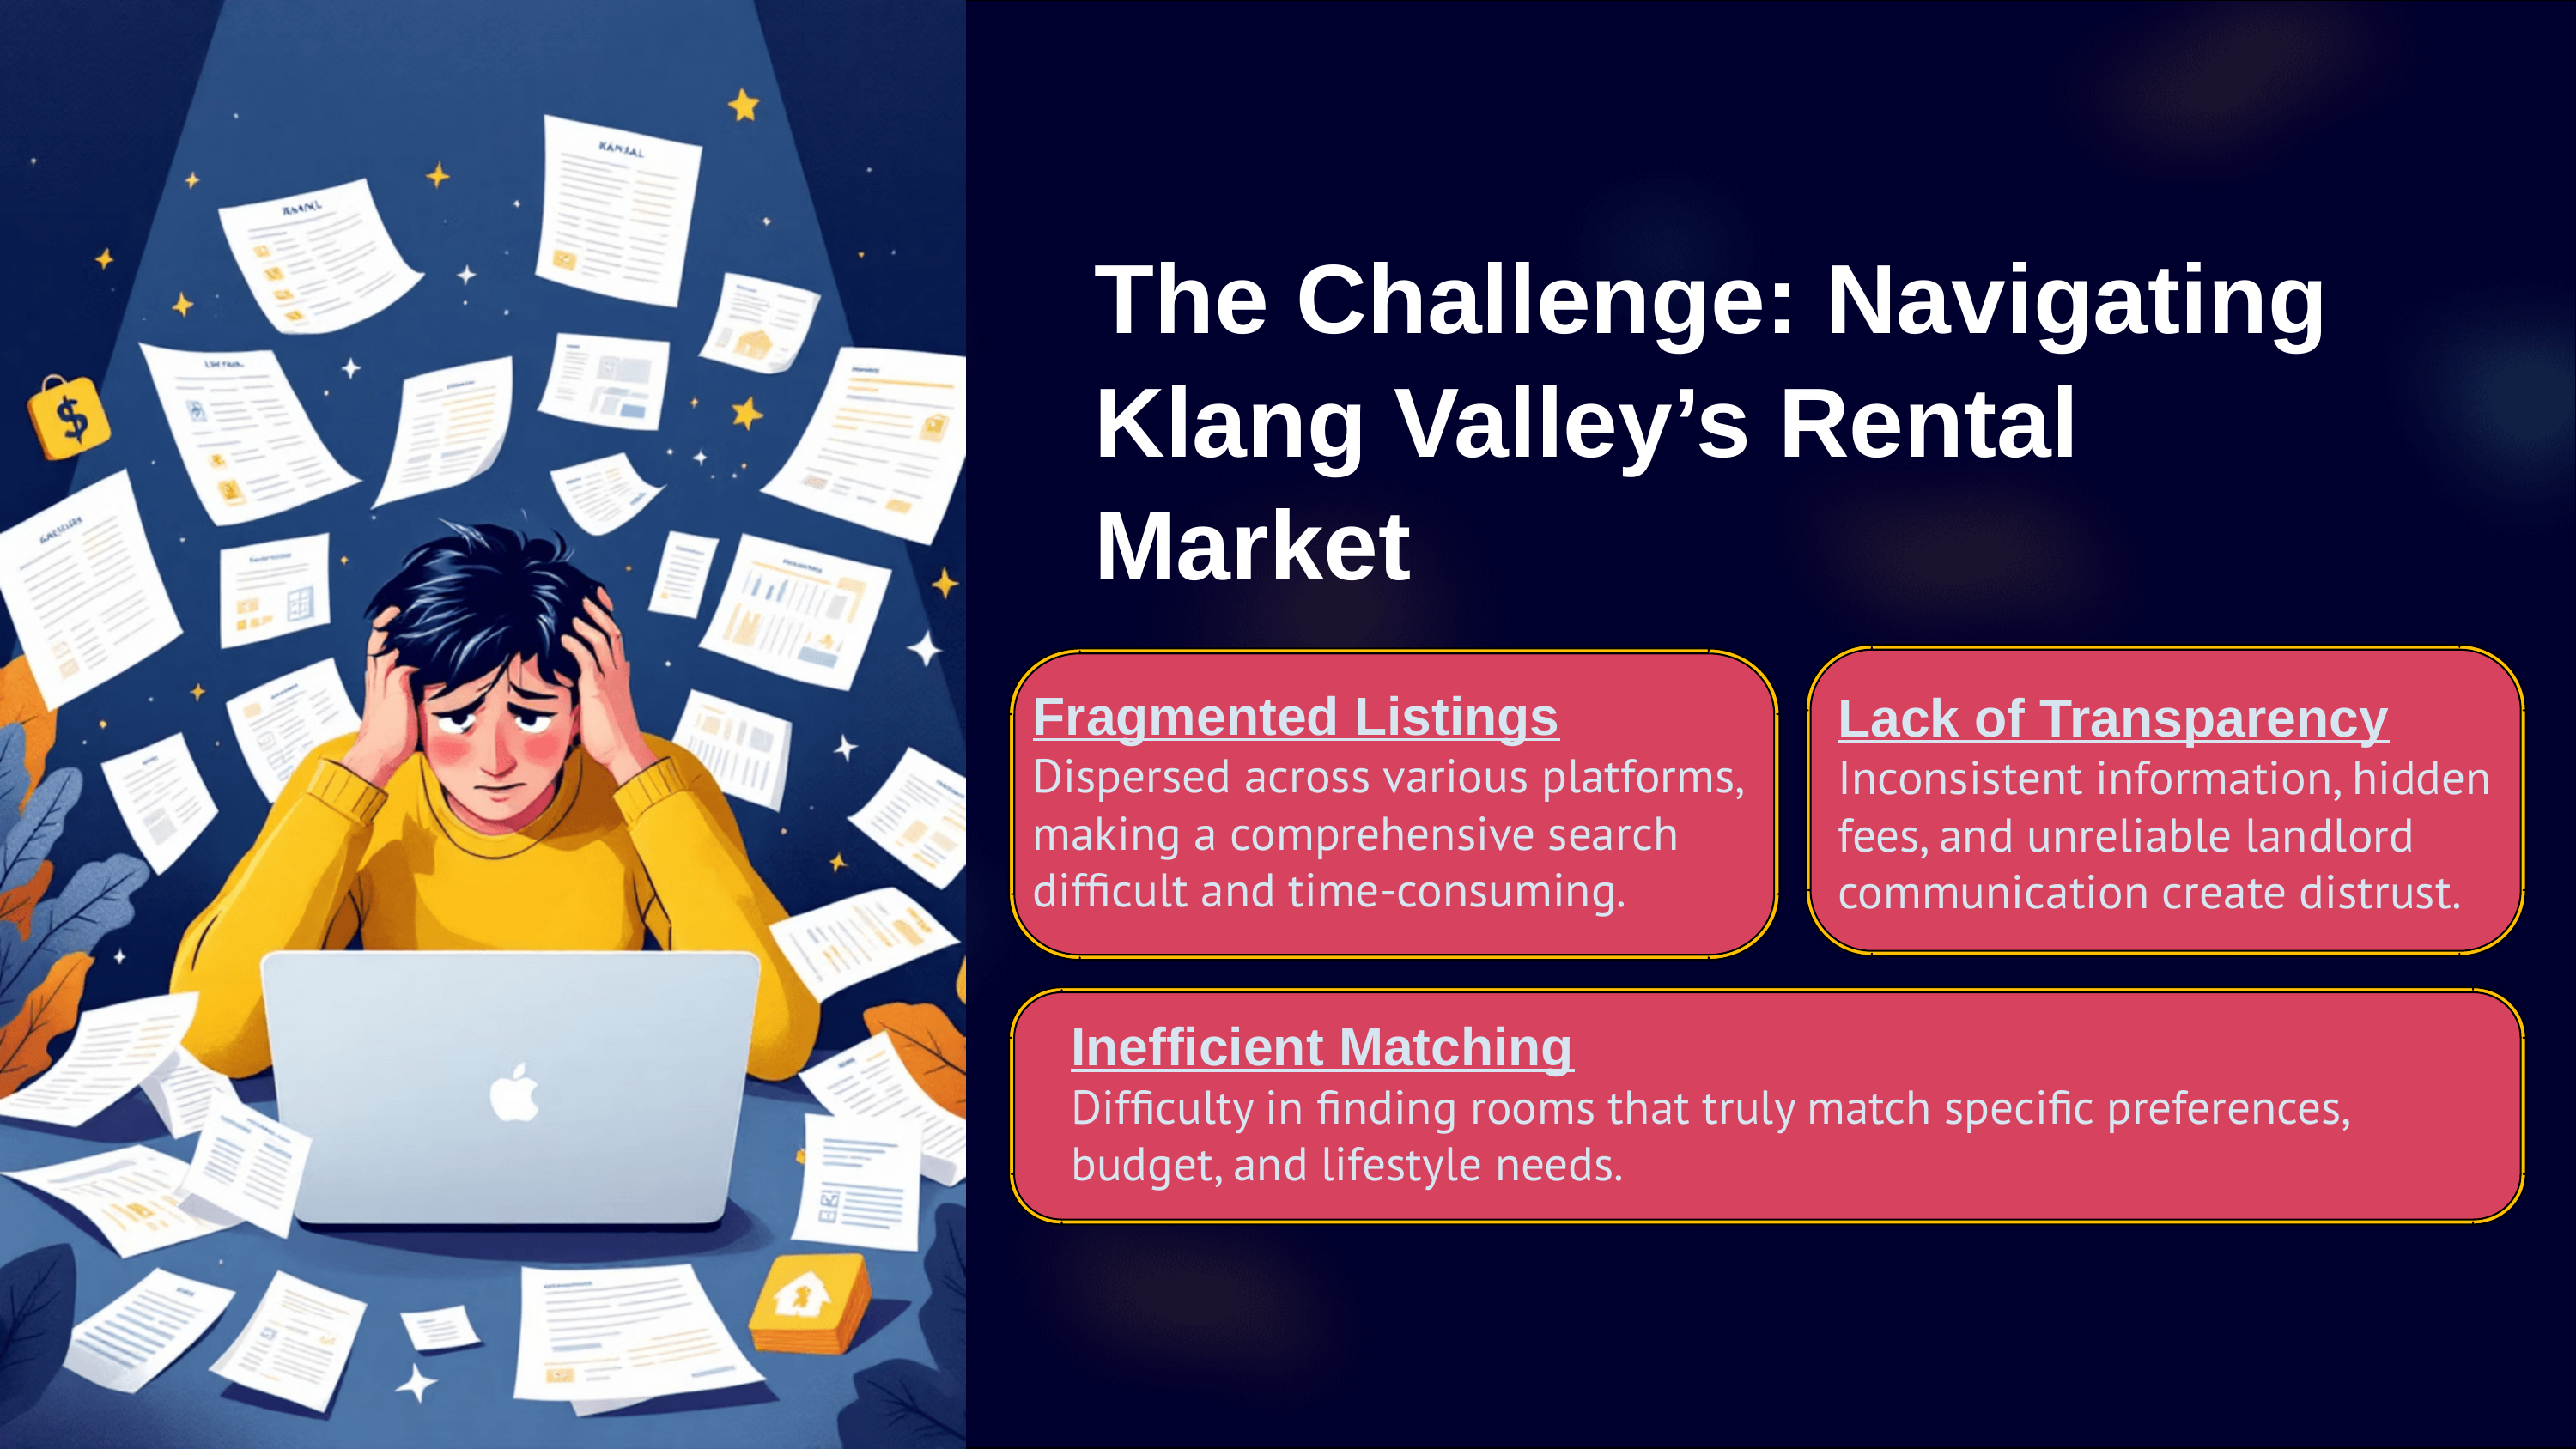

The Challenge: Navigating Klang Valley’s Rental Market

Fragmented Listings
Dispersed across various platforms, making a comprehensive search difficult and time-consuming.
Lack of Transparency
Inconsistent information, hidden fees, and unreliable landlord communication create distrust.

Inefficient Matching
Difficulty in finding rooms that truly match specific preferences, budget, and lifestyle needs.